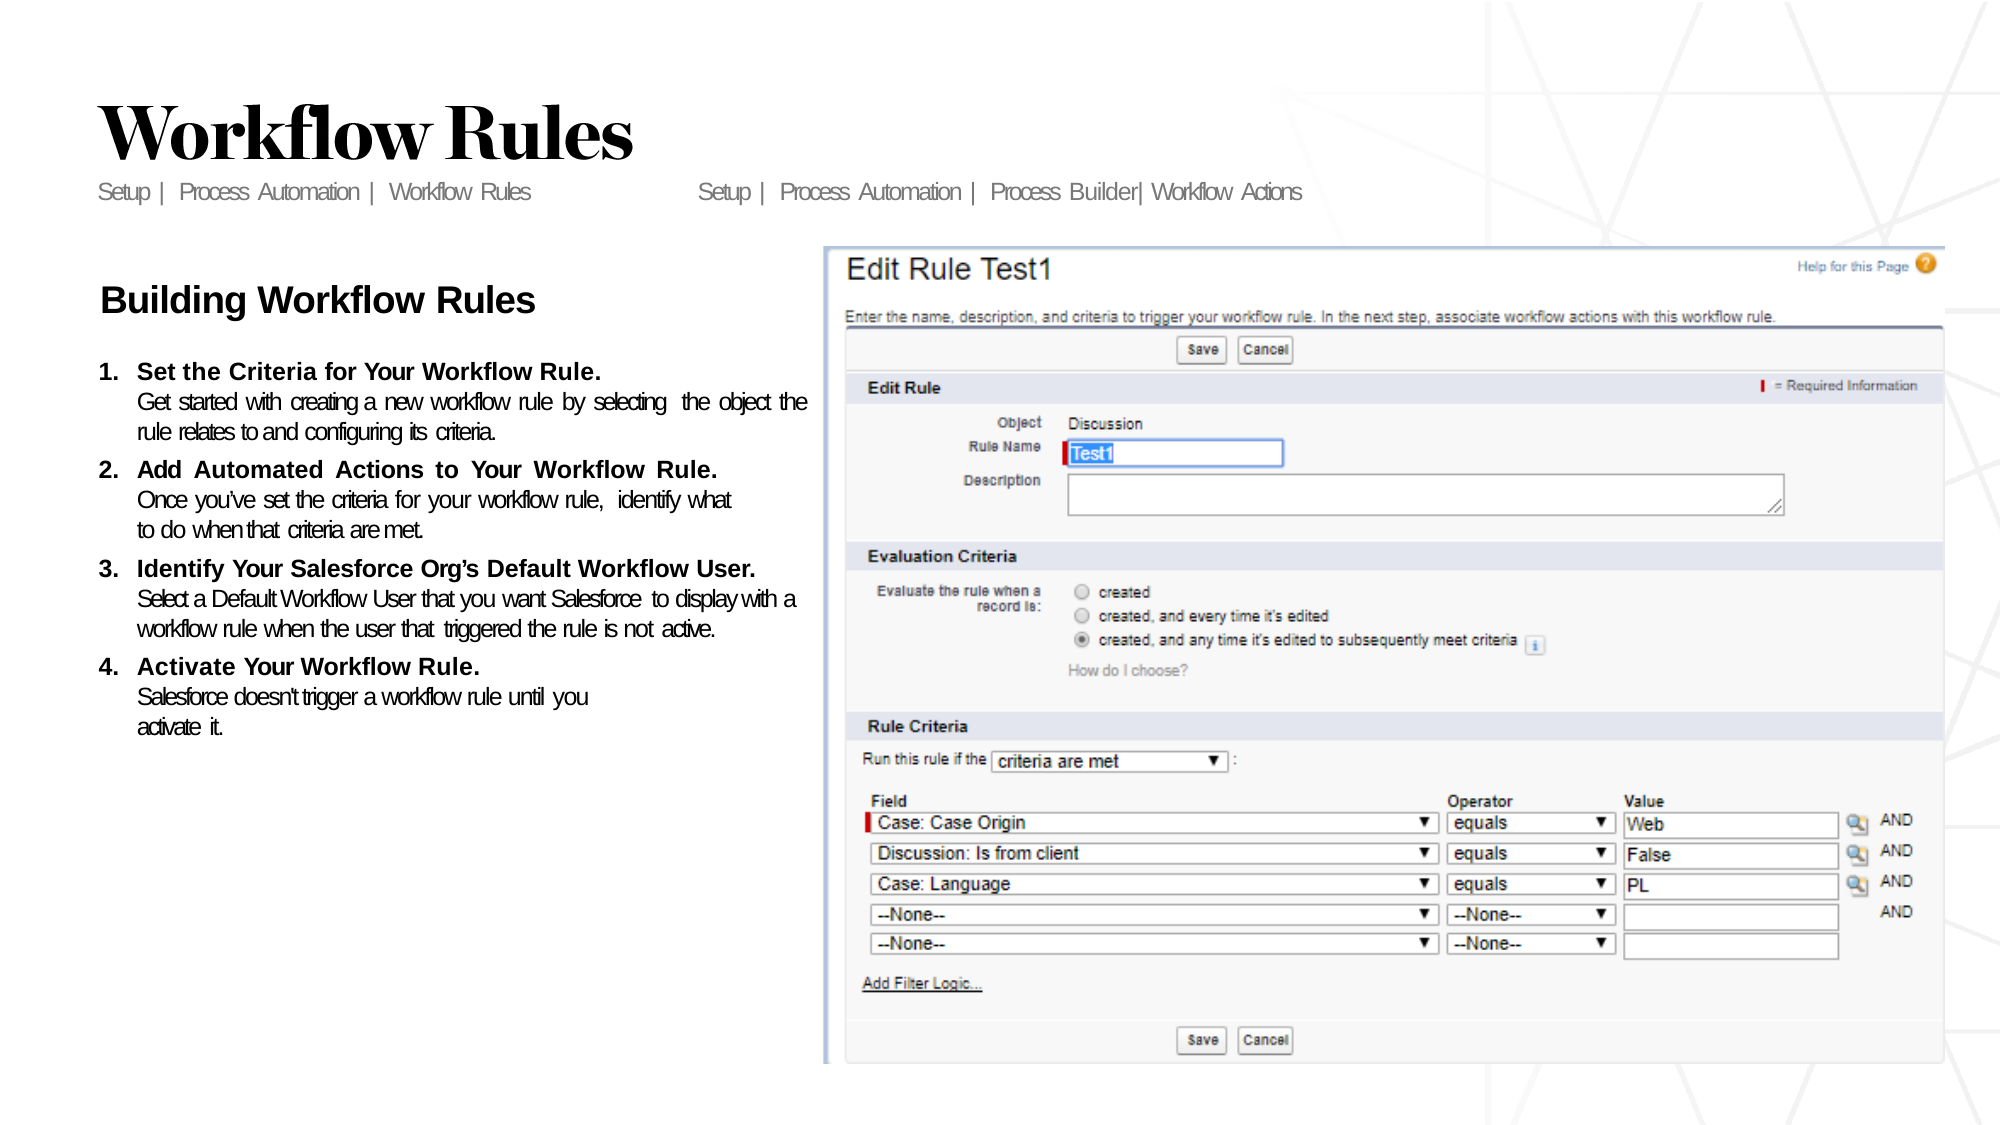

Setup | Process Automation | Workflow Rules
Setup | Process Automation | Process Builder| Workflow Actions

Building Workflow Rules
Set the Criteria for Your Workflow Rule.
Get started with creating a new workflow rule by selecting  the object the rule relates to and configuring its criteria.
Add Automated Actions to Your Workflow Rule.  Once you’ve set the criteria for your workflow rule,  identify what to do when that criteria are met.
Identify Your Salesforce Org’s Default Workflow User.  Select a Default Workflow User that you want Salesforce  to display with a workflow rule when the user that  triggered the rule is not active.
Activate Your Workflow Rule.
Salesforce doesn't trigger a workflow rule until you
activate it.